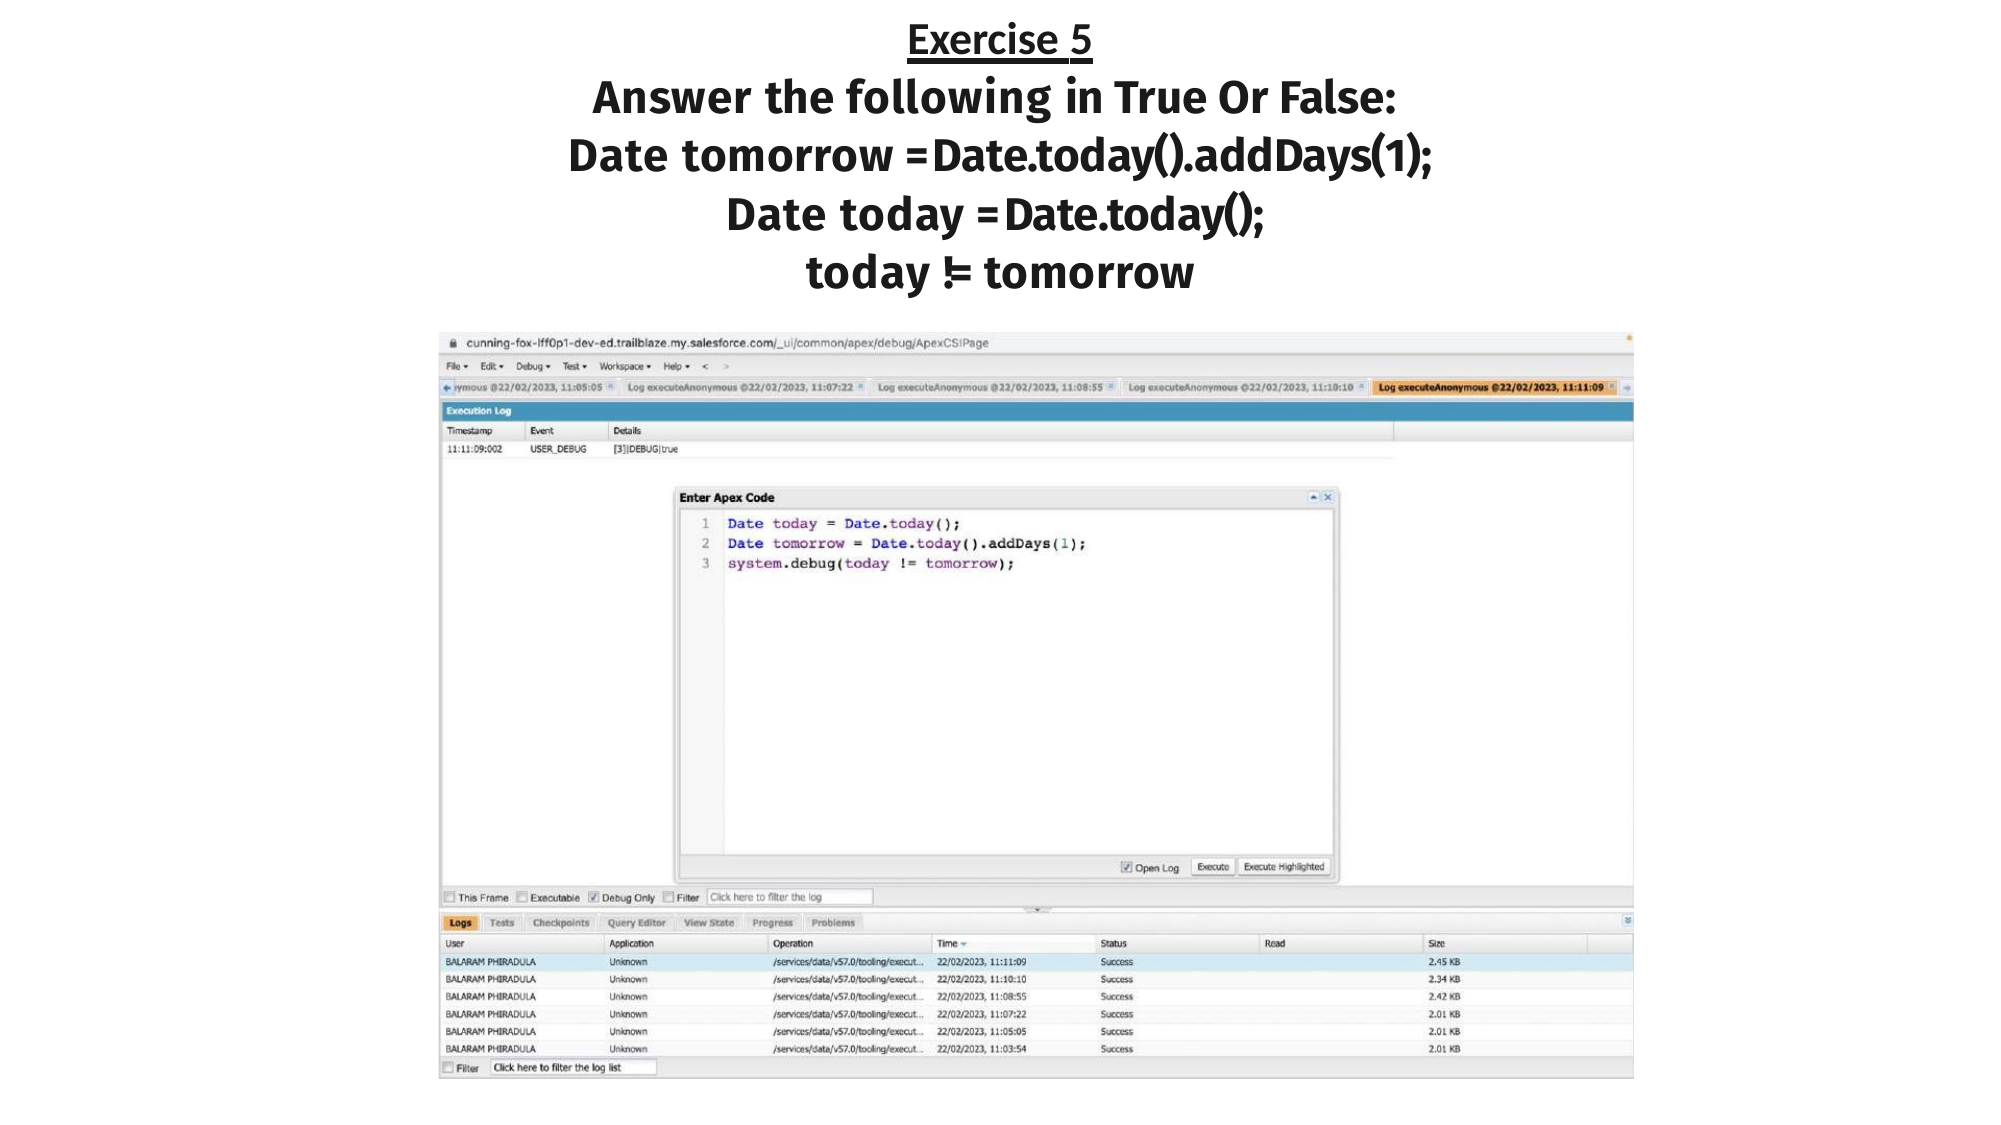

Exercise 5
Answer the following in True Or False:  Date tomorrow = Date.today().addDays(1);
Date today = Date.today();  today != tomorrow